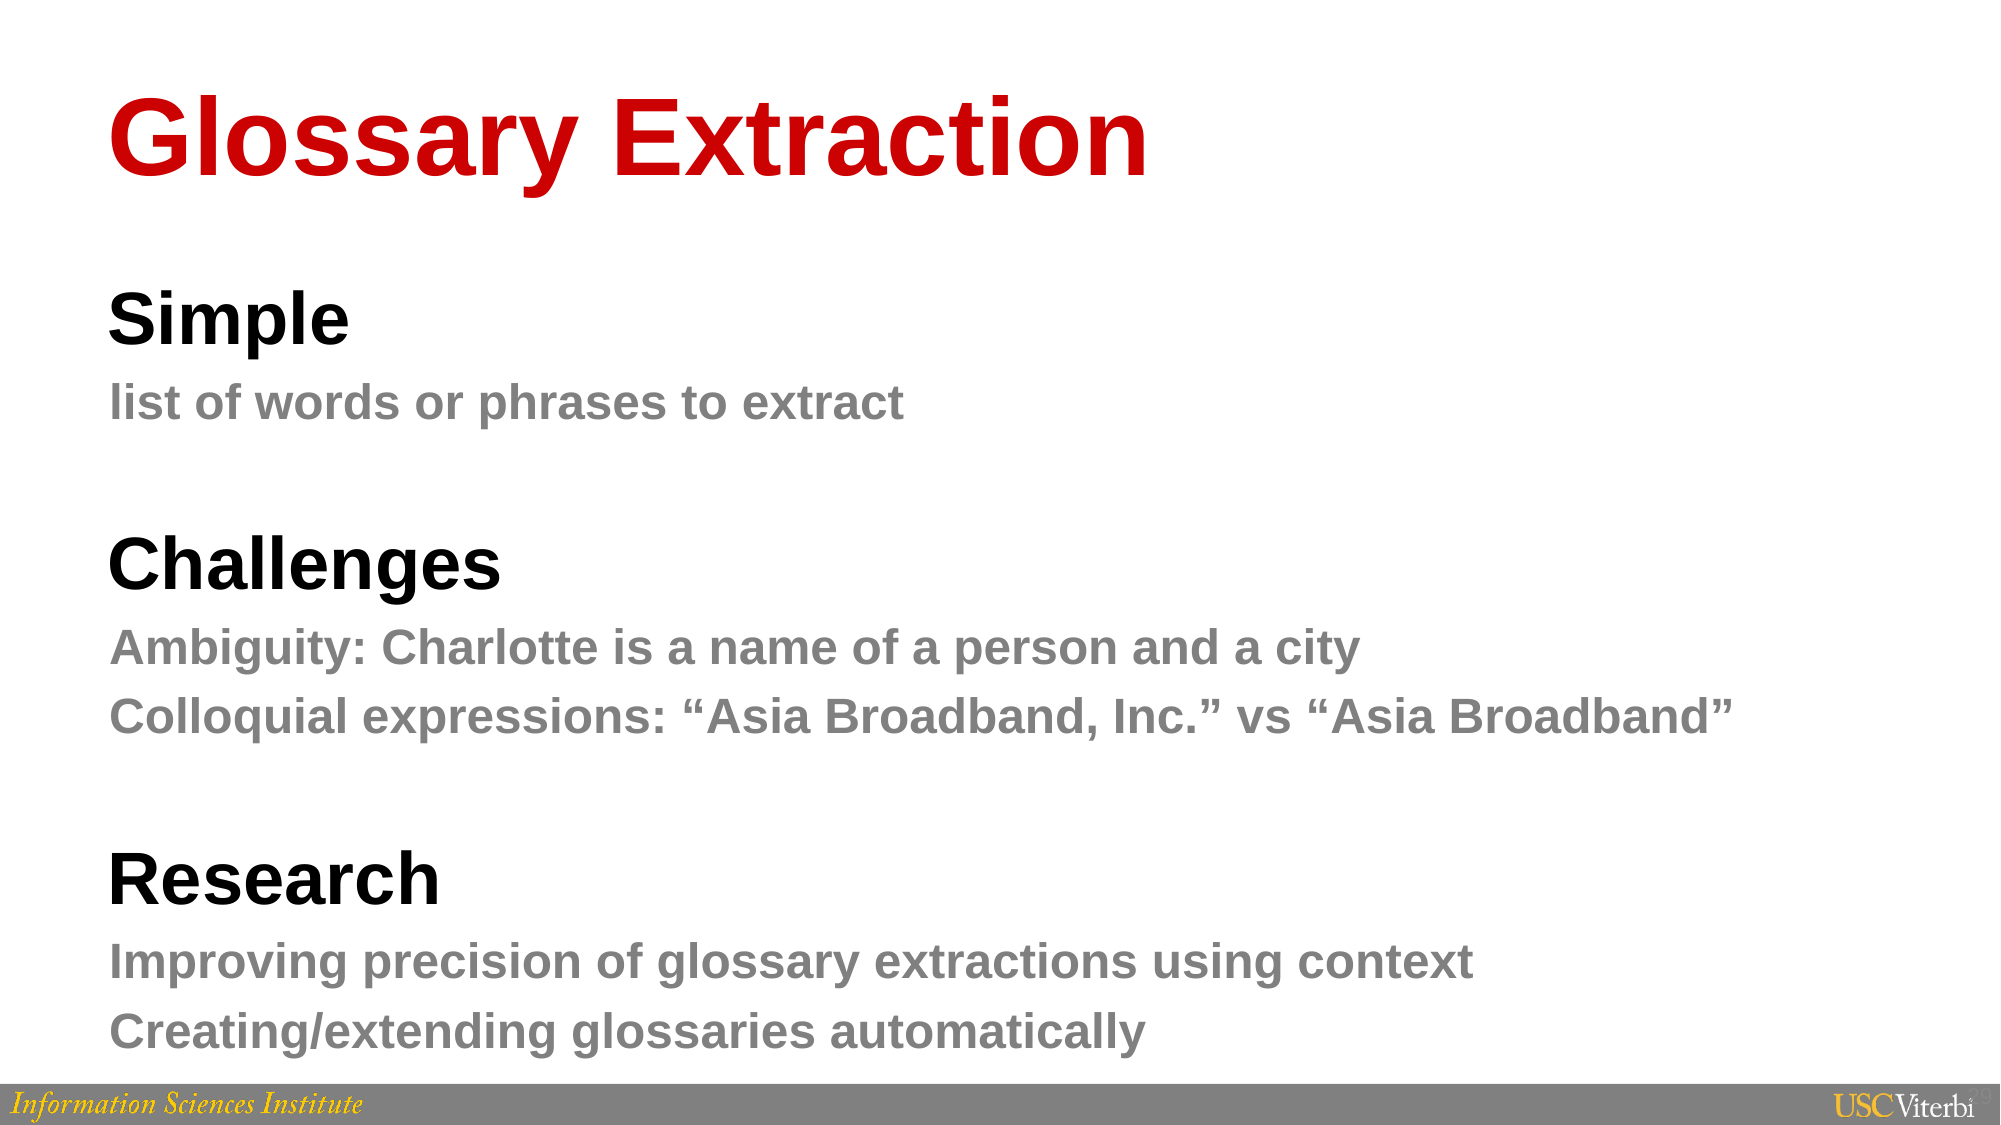

# Glossary Extraction
Simple
list of words or phrases to extract

Challenges
Ambiguity: Charlotte is a name of a person and a city
Colloquial expressions: “Asia Broadband, Inc.” vs “Asia Broadband”

Research
Improving precision of glossary extractions using context
Creating/extending glossaries automatically
29